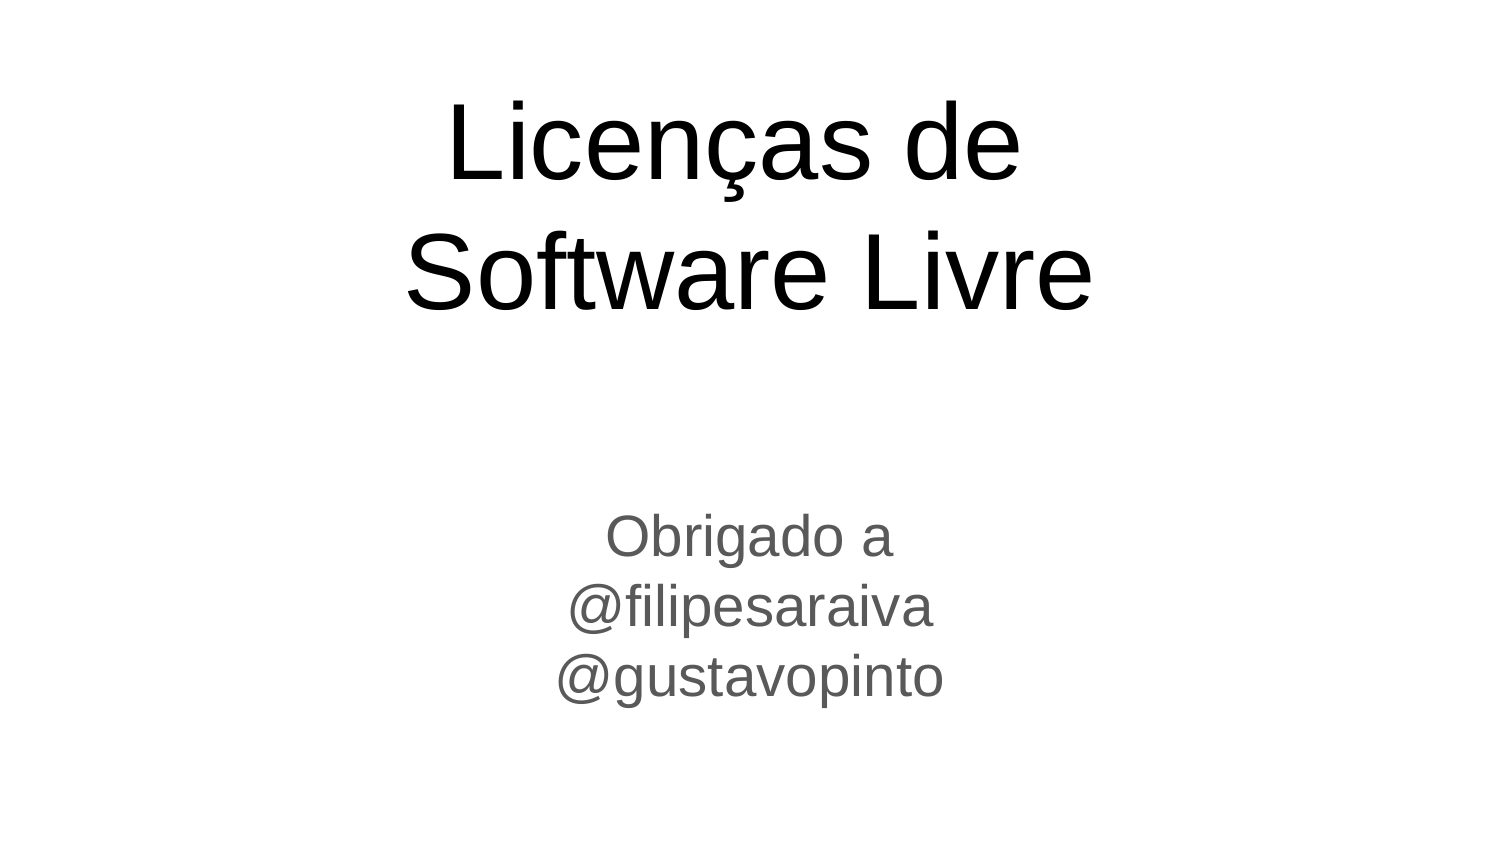

# Licenças de Software Livre
Obrigado a
@filipesaraiva
@gustavopinto